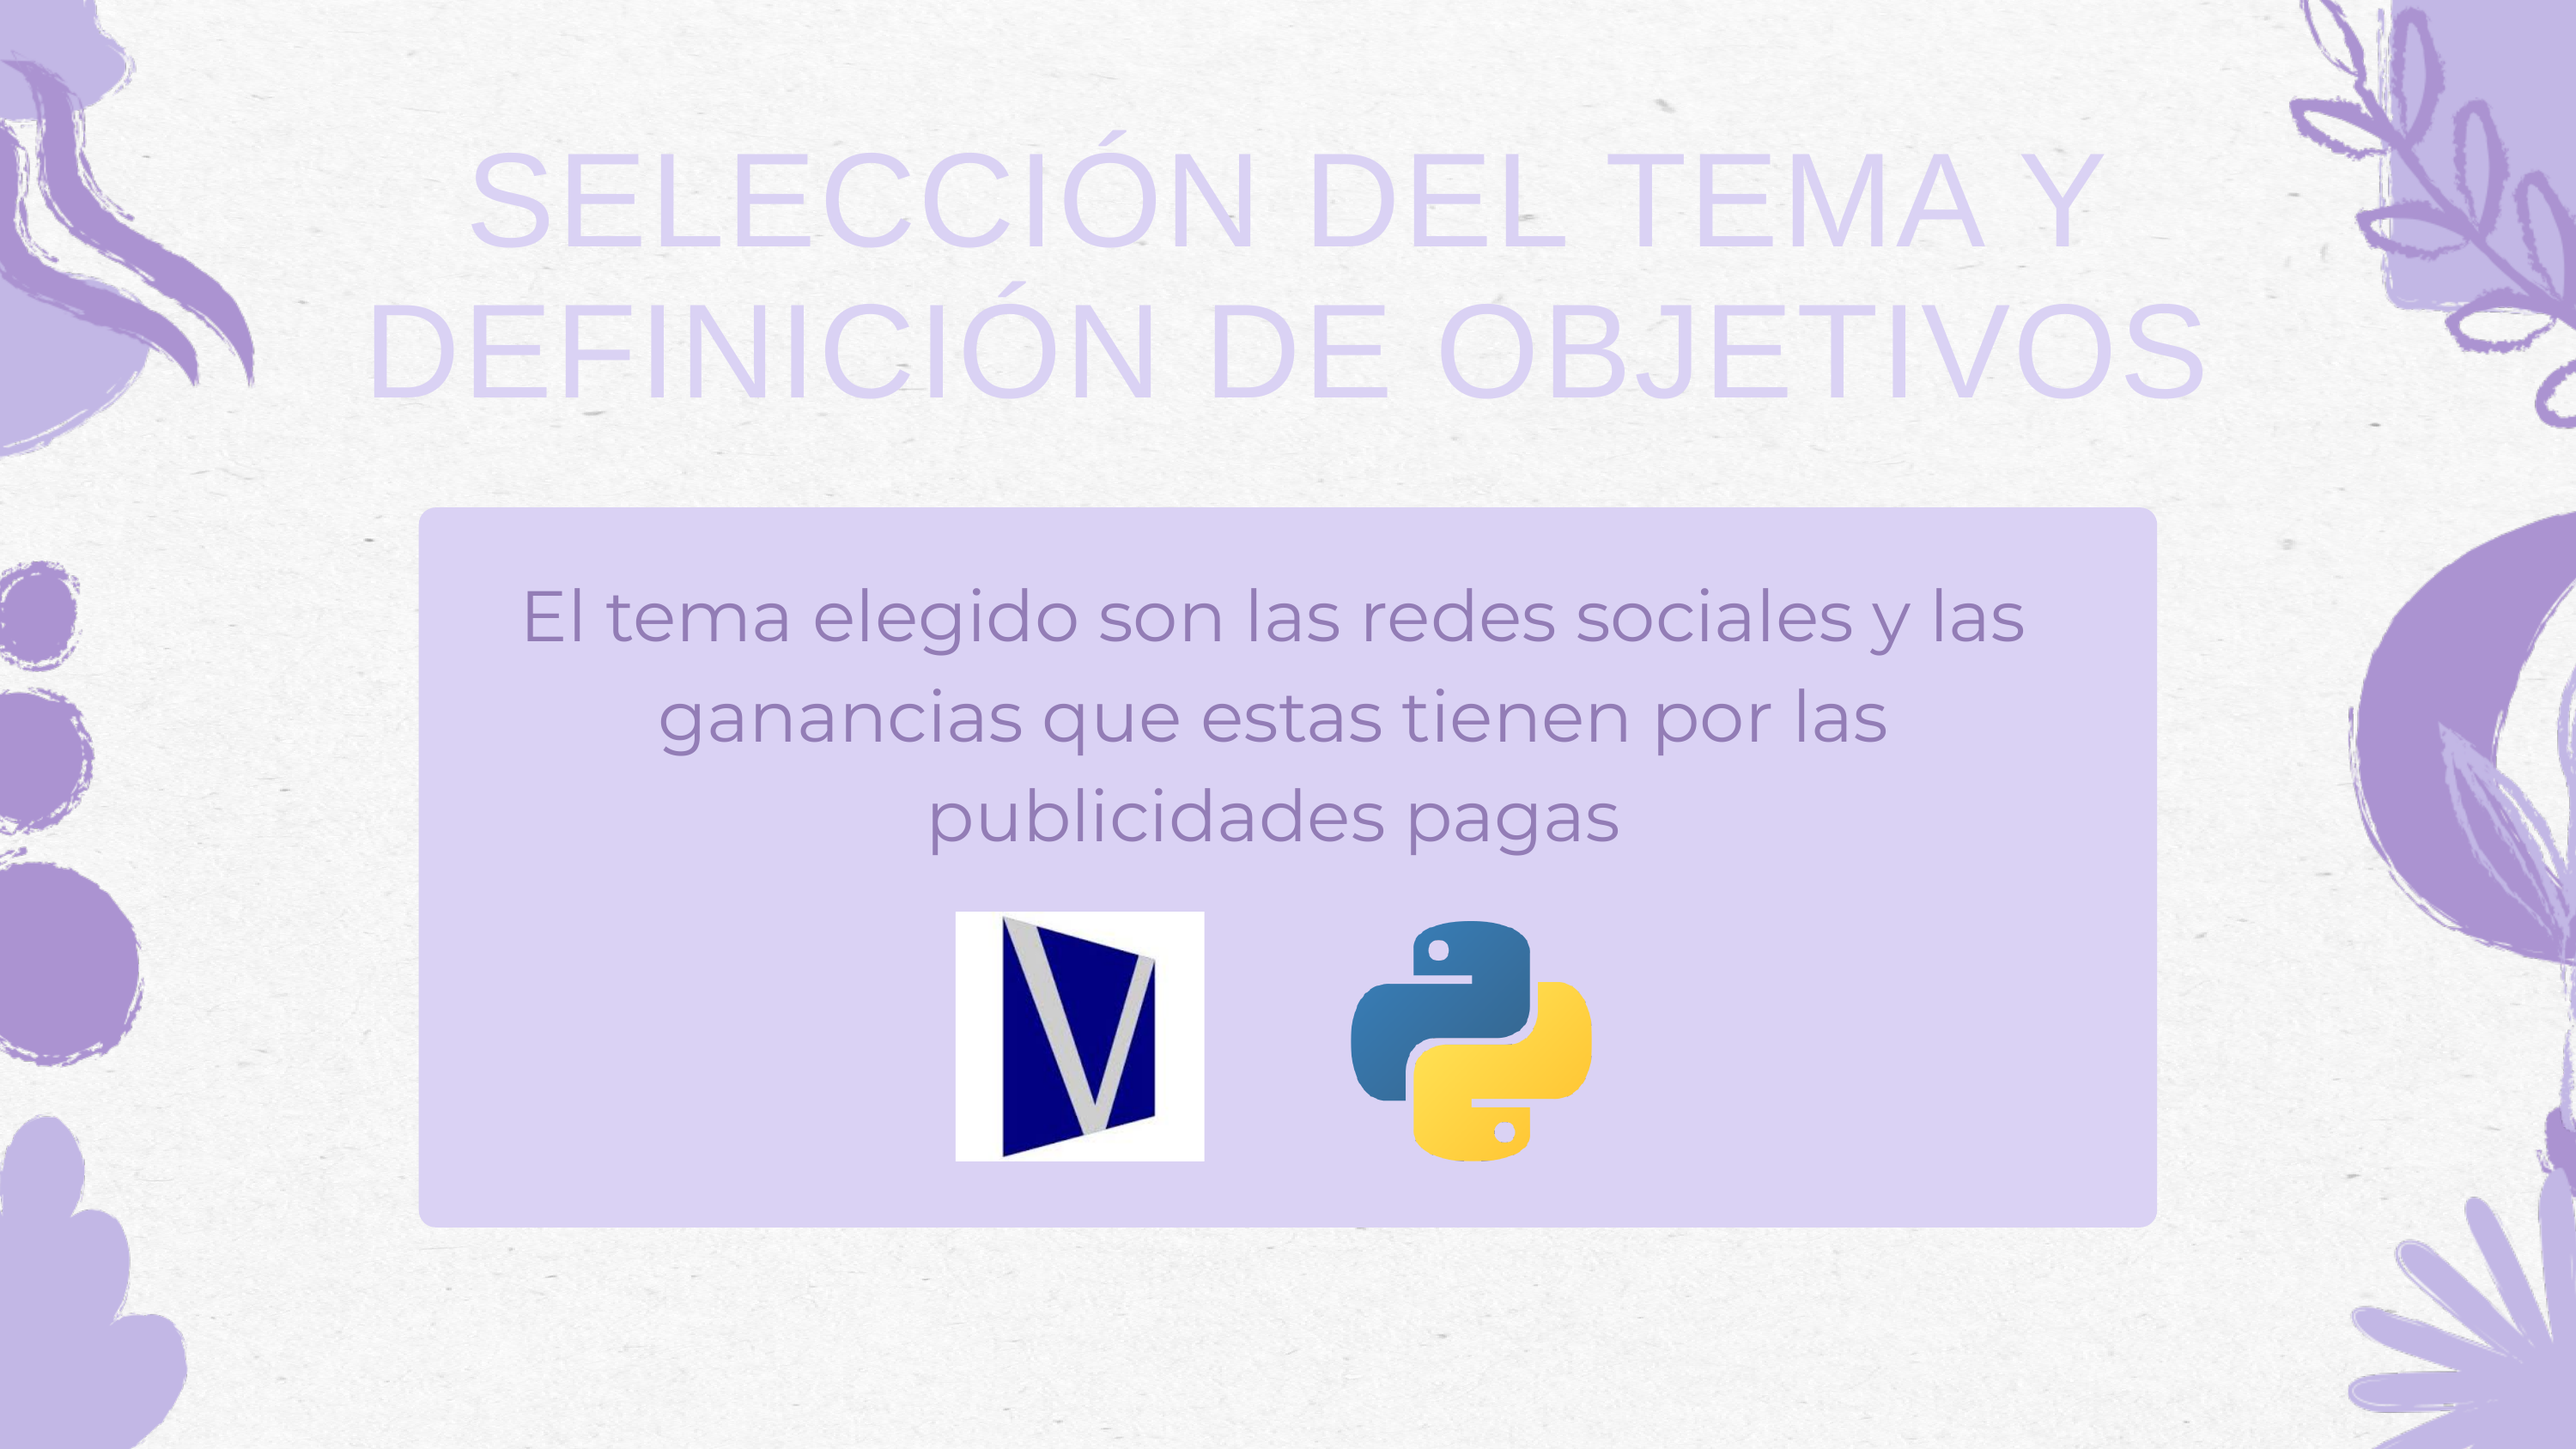

SELECCIÓN DEL TEMA Y DEFINICIÓN DE OBJETIVOS

El tema elegido son las redes sociales y las ganancias que estas tienen por las publicidades pagas